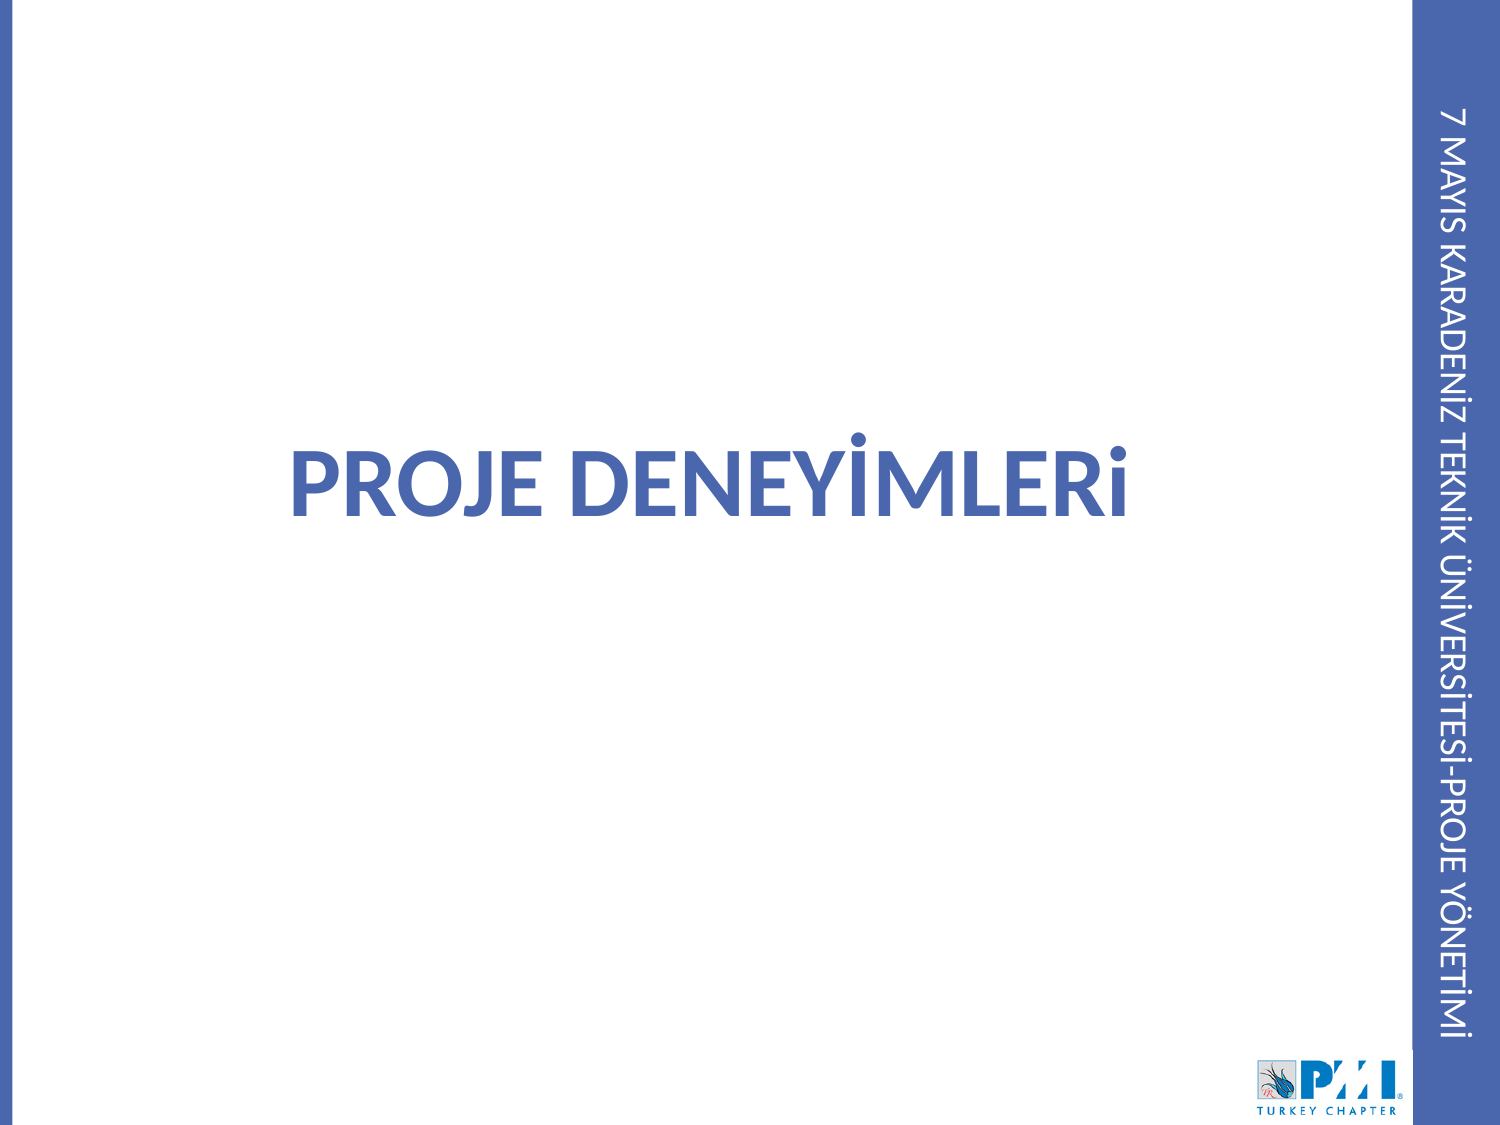

# 7 mayıs KARADENİZ TEKNİK üniversitesi-PROJE YÖNETİMİ
PROJE DENEYİMLERi